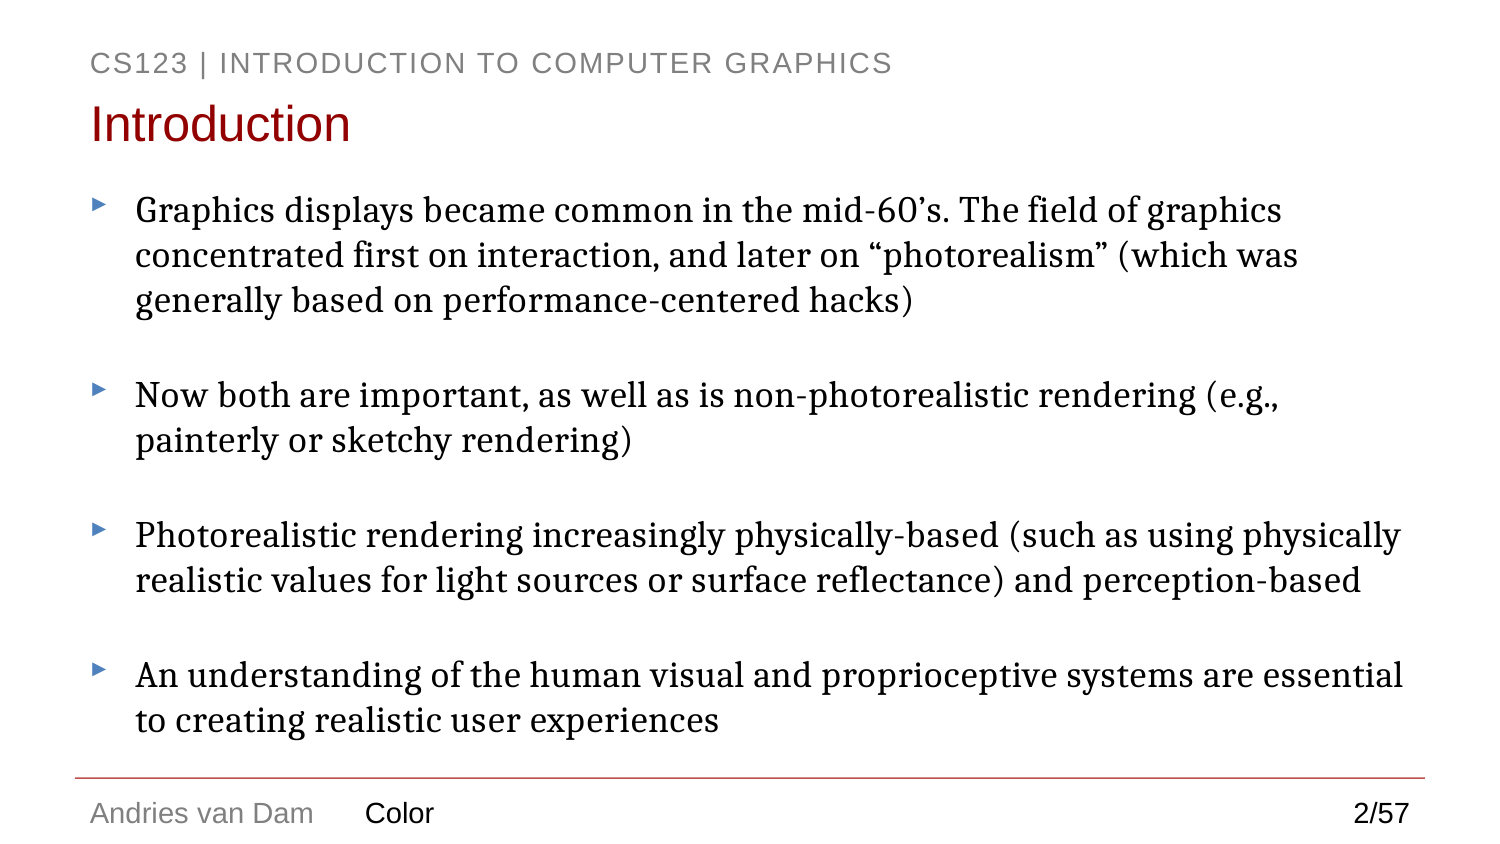

# Introduction
Graphics displays became common in the mid-60’s. The field of graphics concentrated first on interaction, and later on “photorealism” (which was generally based on performance-centered hacks)
Now both are important, as well as is non-photorealistic rendering (e.g., painterly or sketchy rendering)
Photorealistic rendering increasingly physically-based (such as using physically realistic values for light sources or surface reflectance) and perception-based
An understanding of the human visual and proprioceptive systems are essential to creating realistic user experiences
2/57
Color